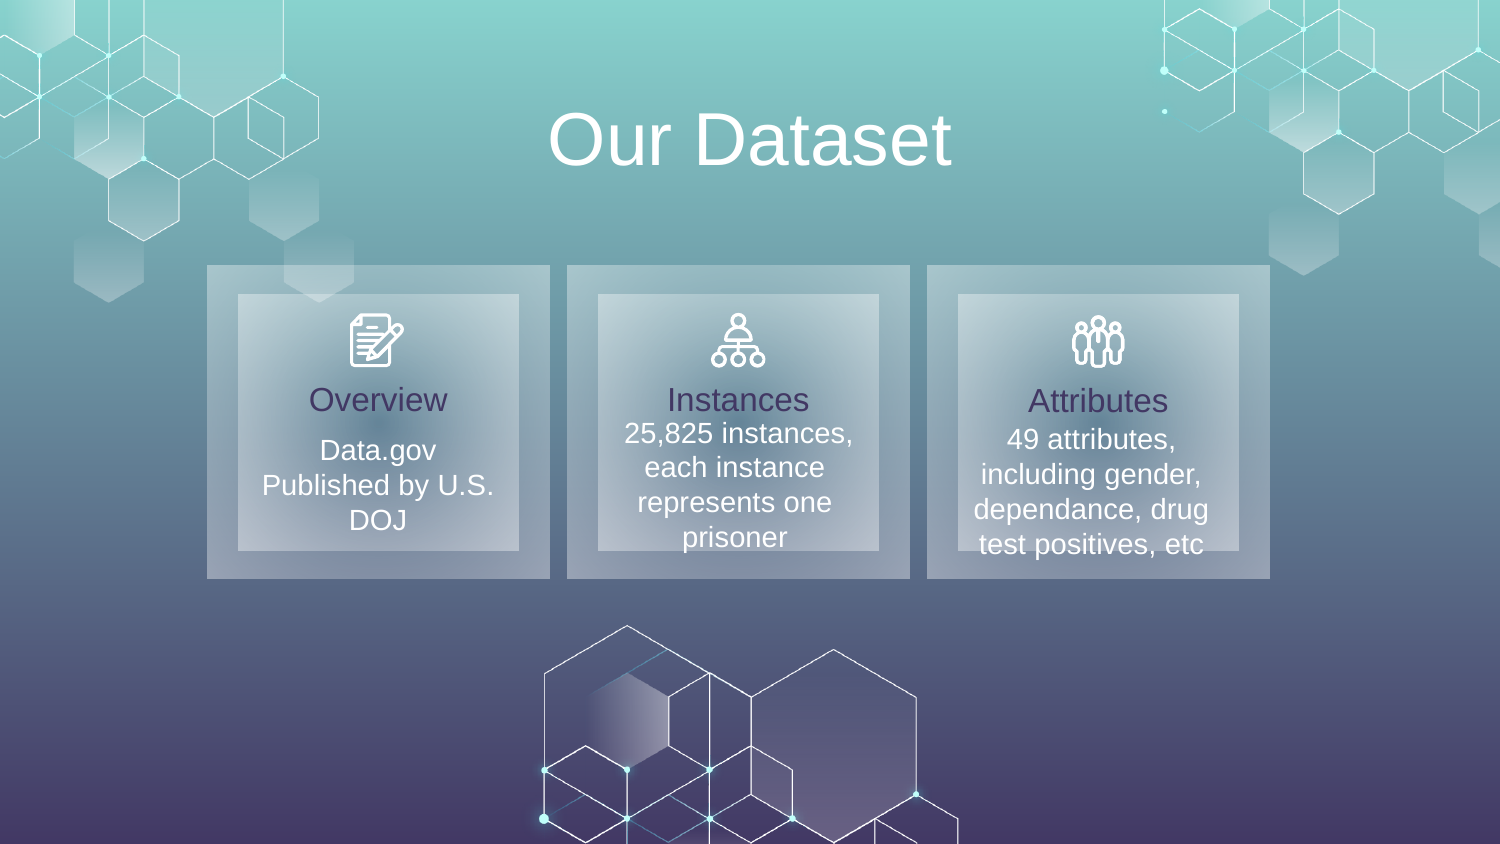

# Our Dataset

Instances
Overview
Attributes
49 attributes, including gender, dependance, drug test positives, etc

Data.gov
Published by U.S. DOJ
 25,825 instances, each instance represents one prisoner